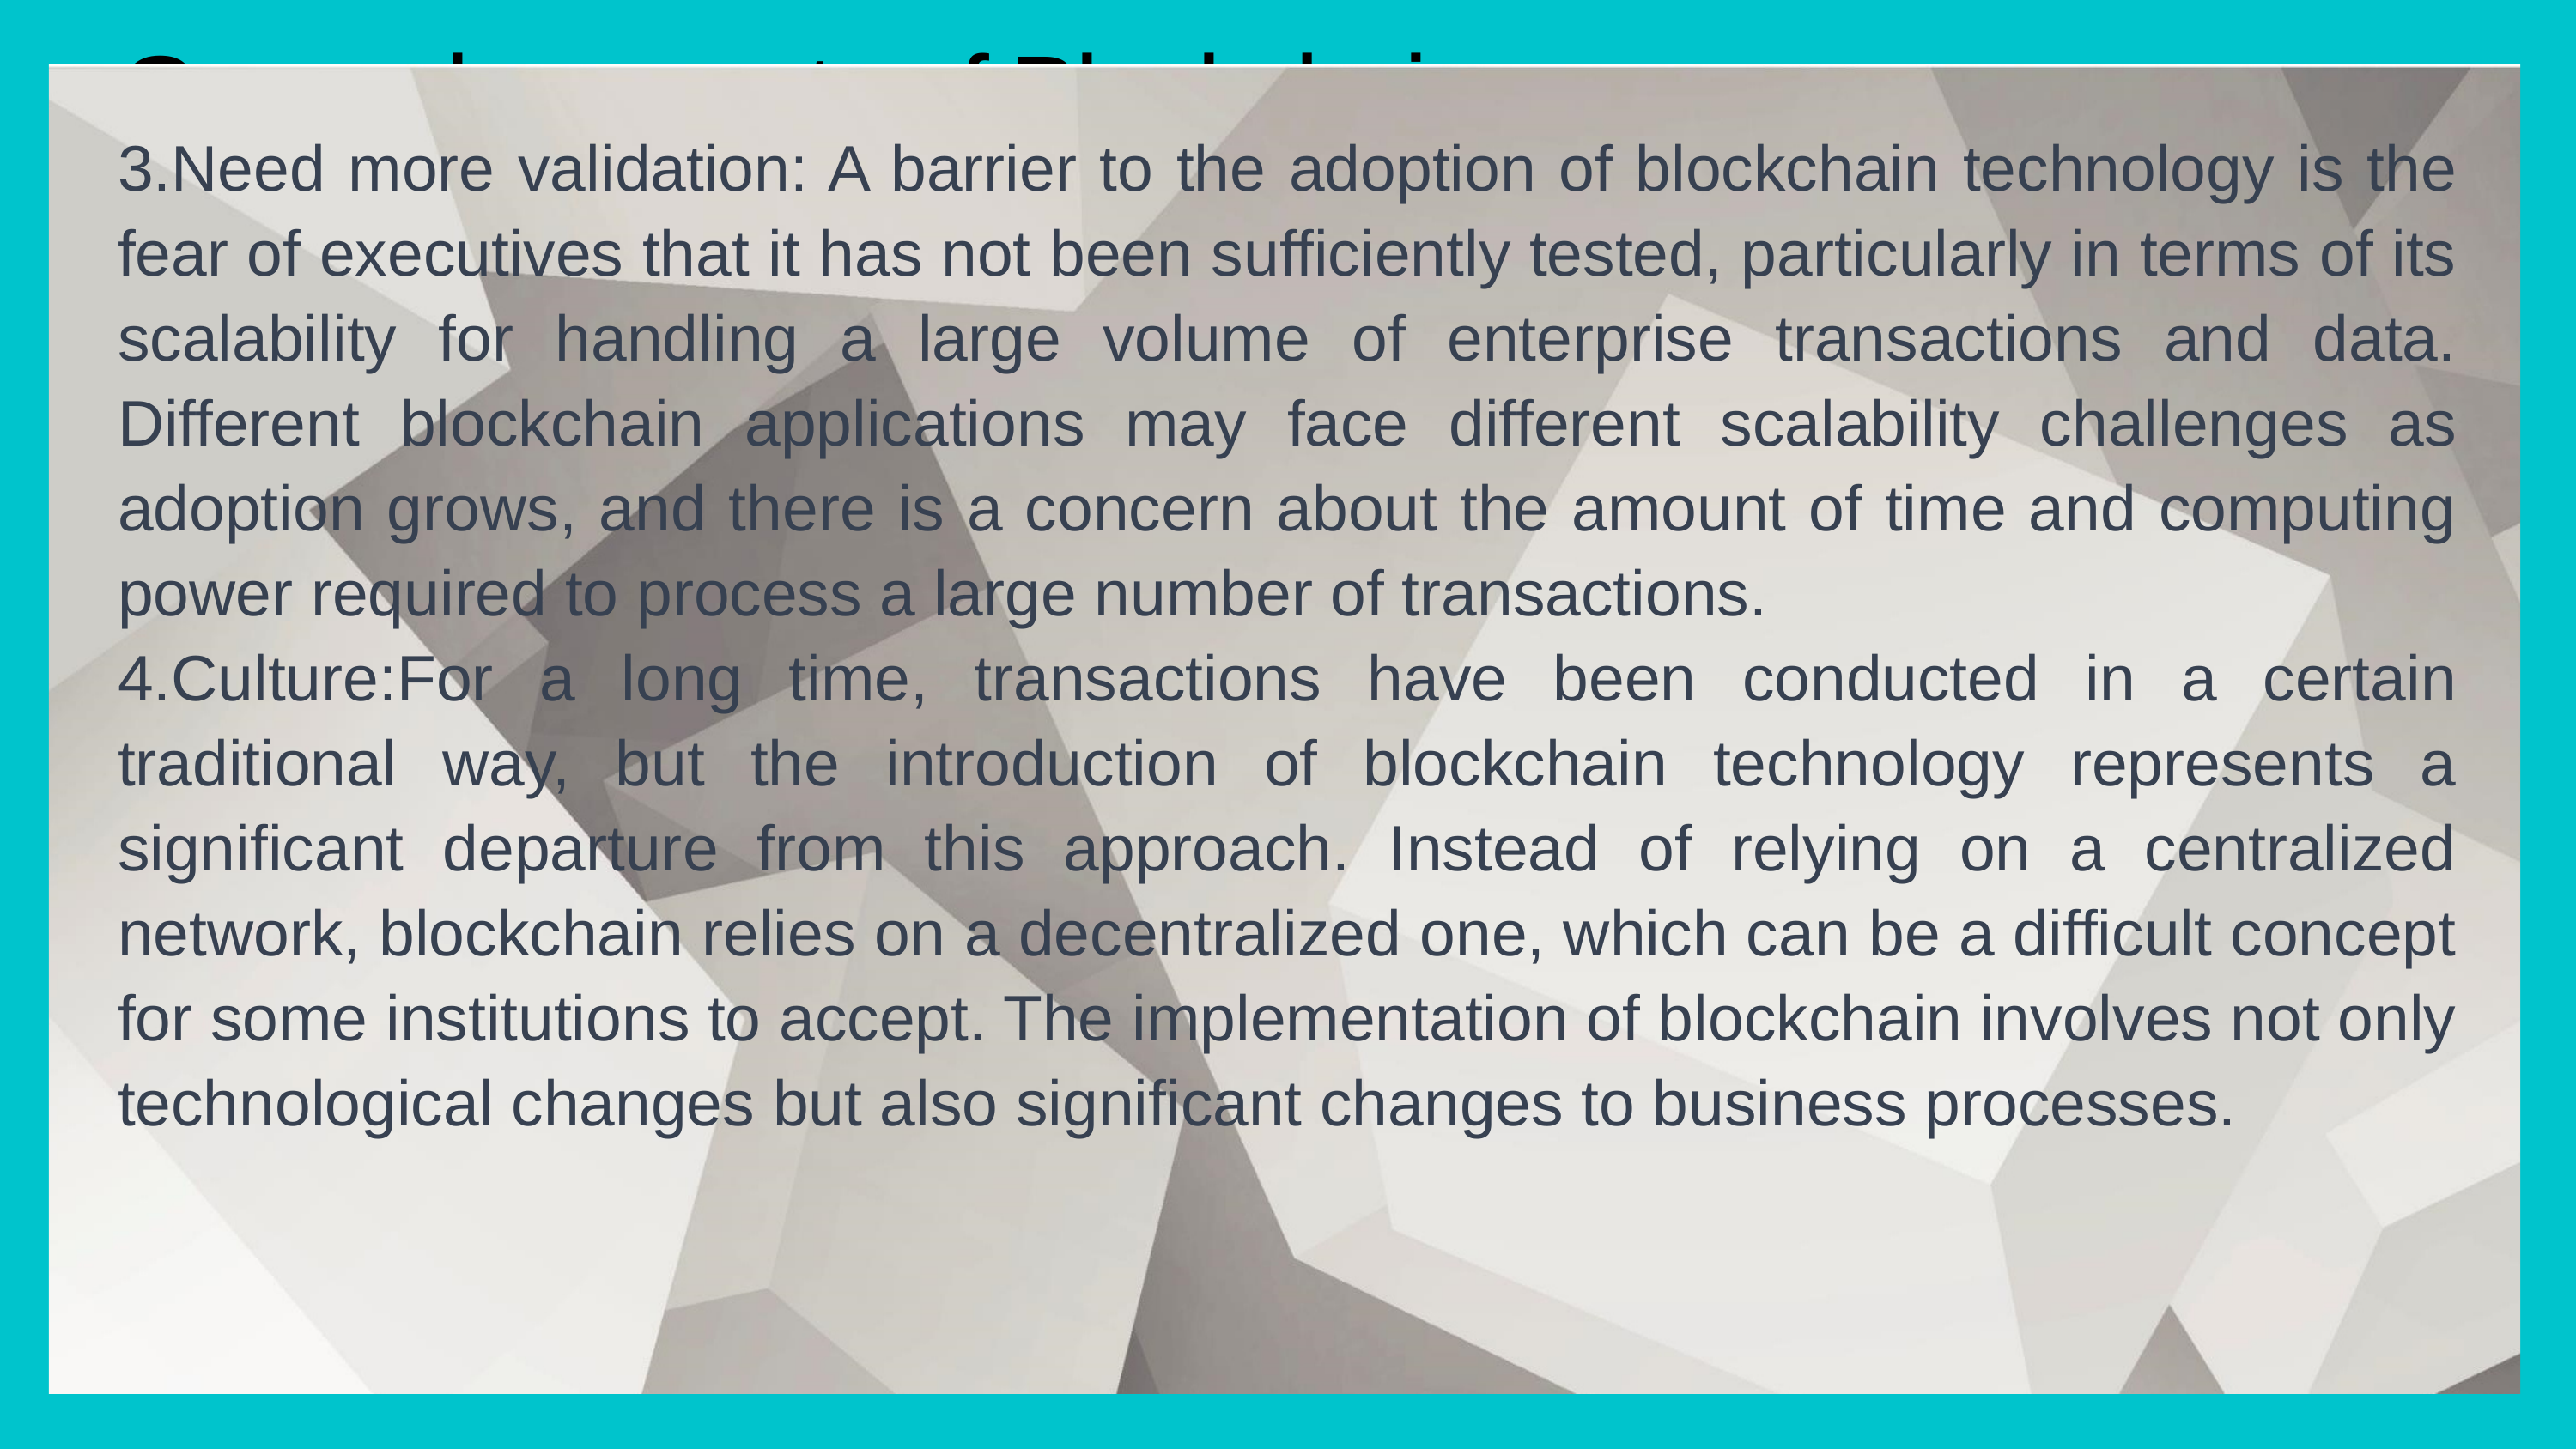

General concepts of Blockchain

3.Need more validation: A barrier to the adoption of blockchain technology is the fear of executives that it has not been sufficiently tested, particularly in terms of its scalability for handling a large volume of enterprise transactions and data. Different blockchain applications may face different scalability challenges as adoption grows, and there is a concern about the amount of time and computing power required to process a large number of transactions.
4.Culture:For a long time, transactions have been conducted in a certain traditional way, but the introduction of blockchain technology represents a significant departure from this approach. Instead of relying on a centralized network, blockchain relies on a decentralized one, which can be a difficult concept for some institutions to accept. The implementation of blockchain involves not only technological changes but also significant changes to business processes.
Bank transactions could be failed sometimes for Technical issues,Account hacked,Transfer limits, High transfer charges etc.
To solve this problem here comes cryptocurrency (Digital or virtual currency) such as bitcoin, litecoin, etherium & so on. There are many unethical transactions occurring around us. To control black money transfer there uses a database tool named blockchain.
Blockchain technology is a viable disruptor for markets including payments, cybersecurity, and healthcare because no data stored there can be changed. So, Block chain can be defined as the collection of records that are linked together in a strongly resistant manner to alter & protect using cryptography.